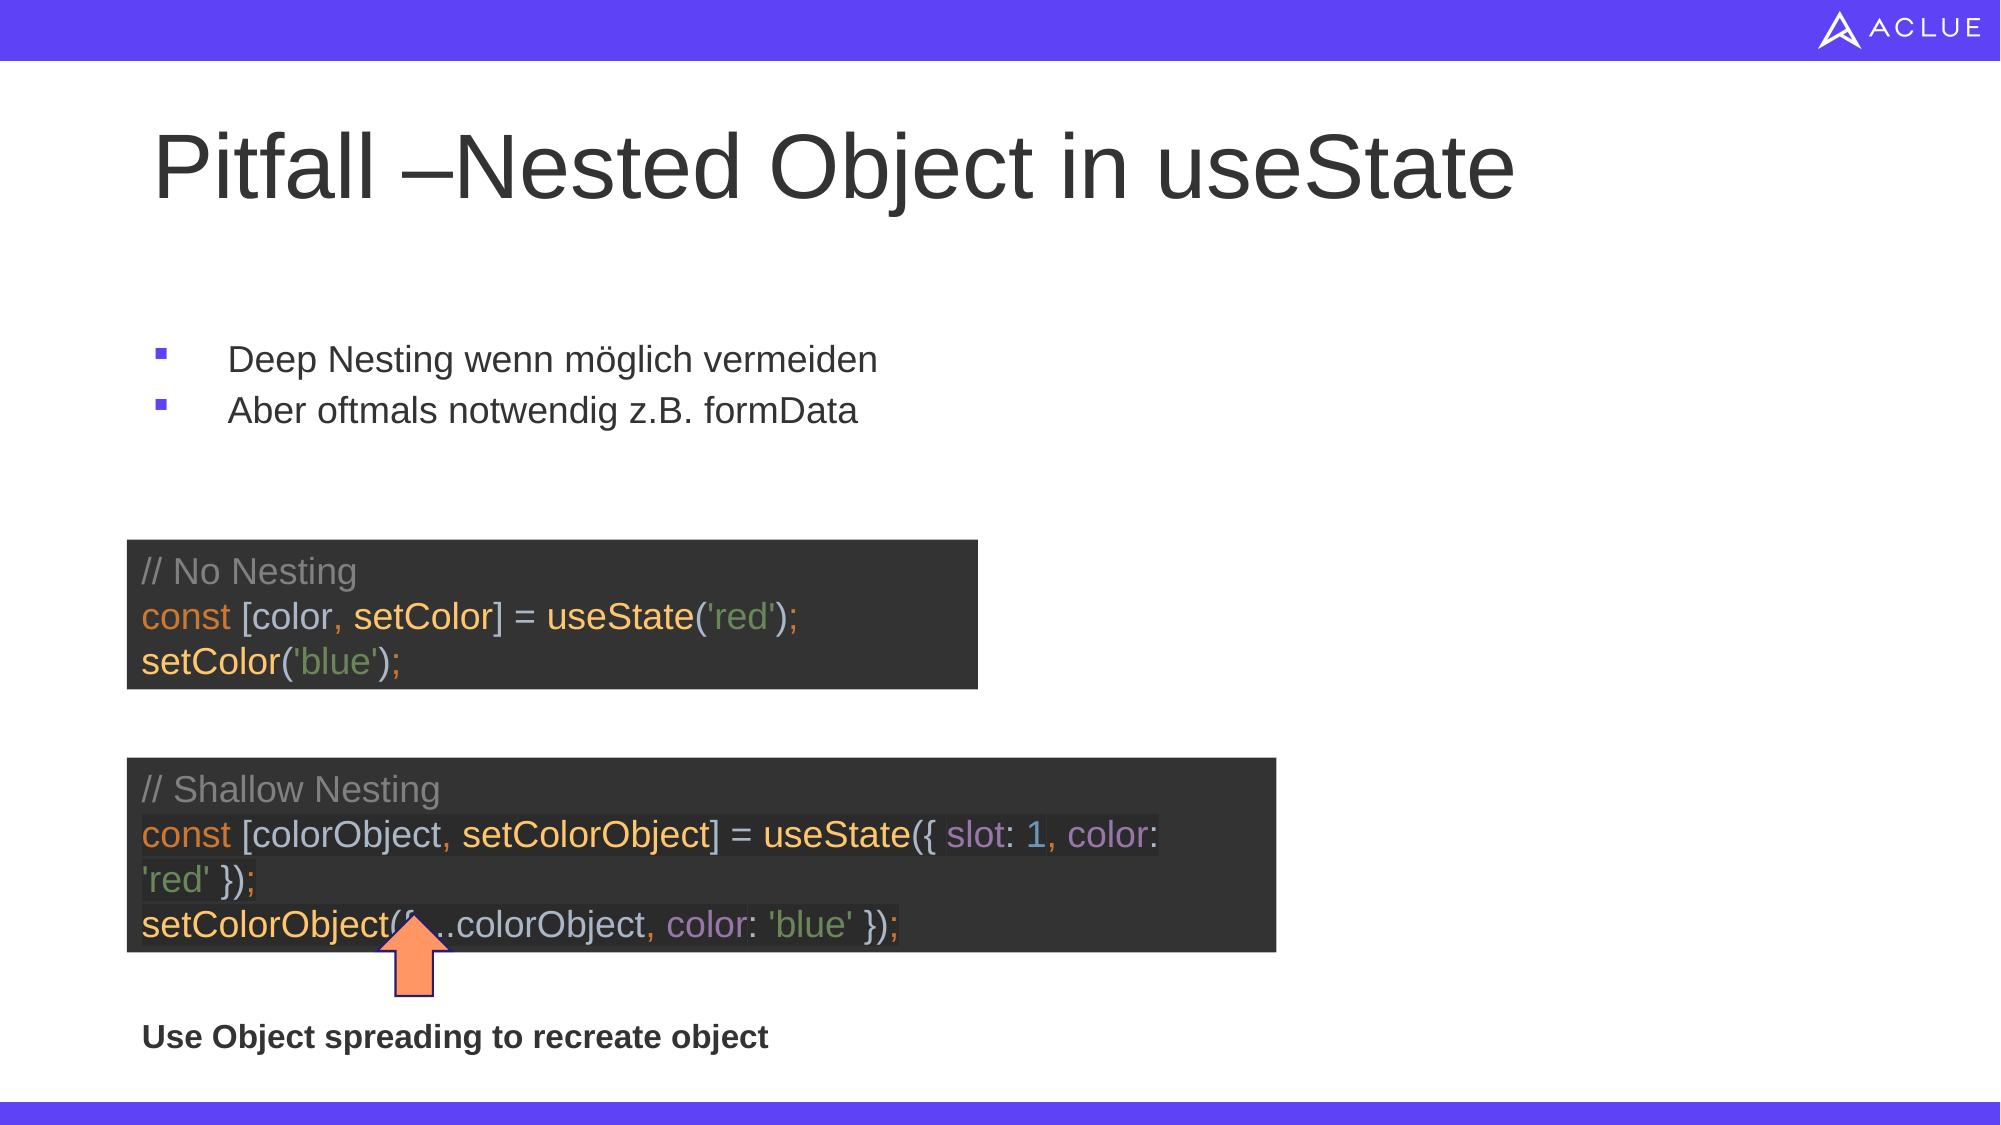

# Pitfall –Nested Object in useState
Deep Nesting wenn möglich vermeiden
Aber oftmals notwendig z.B. formData
// No Nesting
const [color, setColor] = useState('red');
setColor('blue');
// Shallow Nesting
const [colorObject, setColorObject] = useState({ slot: 1, color: 'red' });
setColorObject({ ...colorObject, color: 'blue' });

Use Object spreading to recreate object